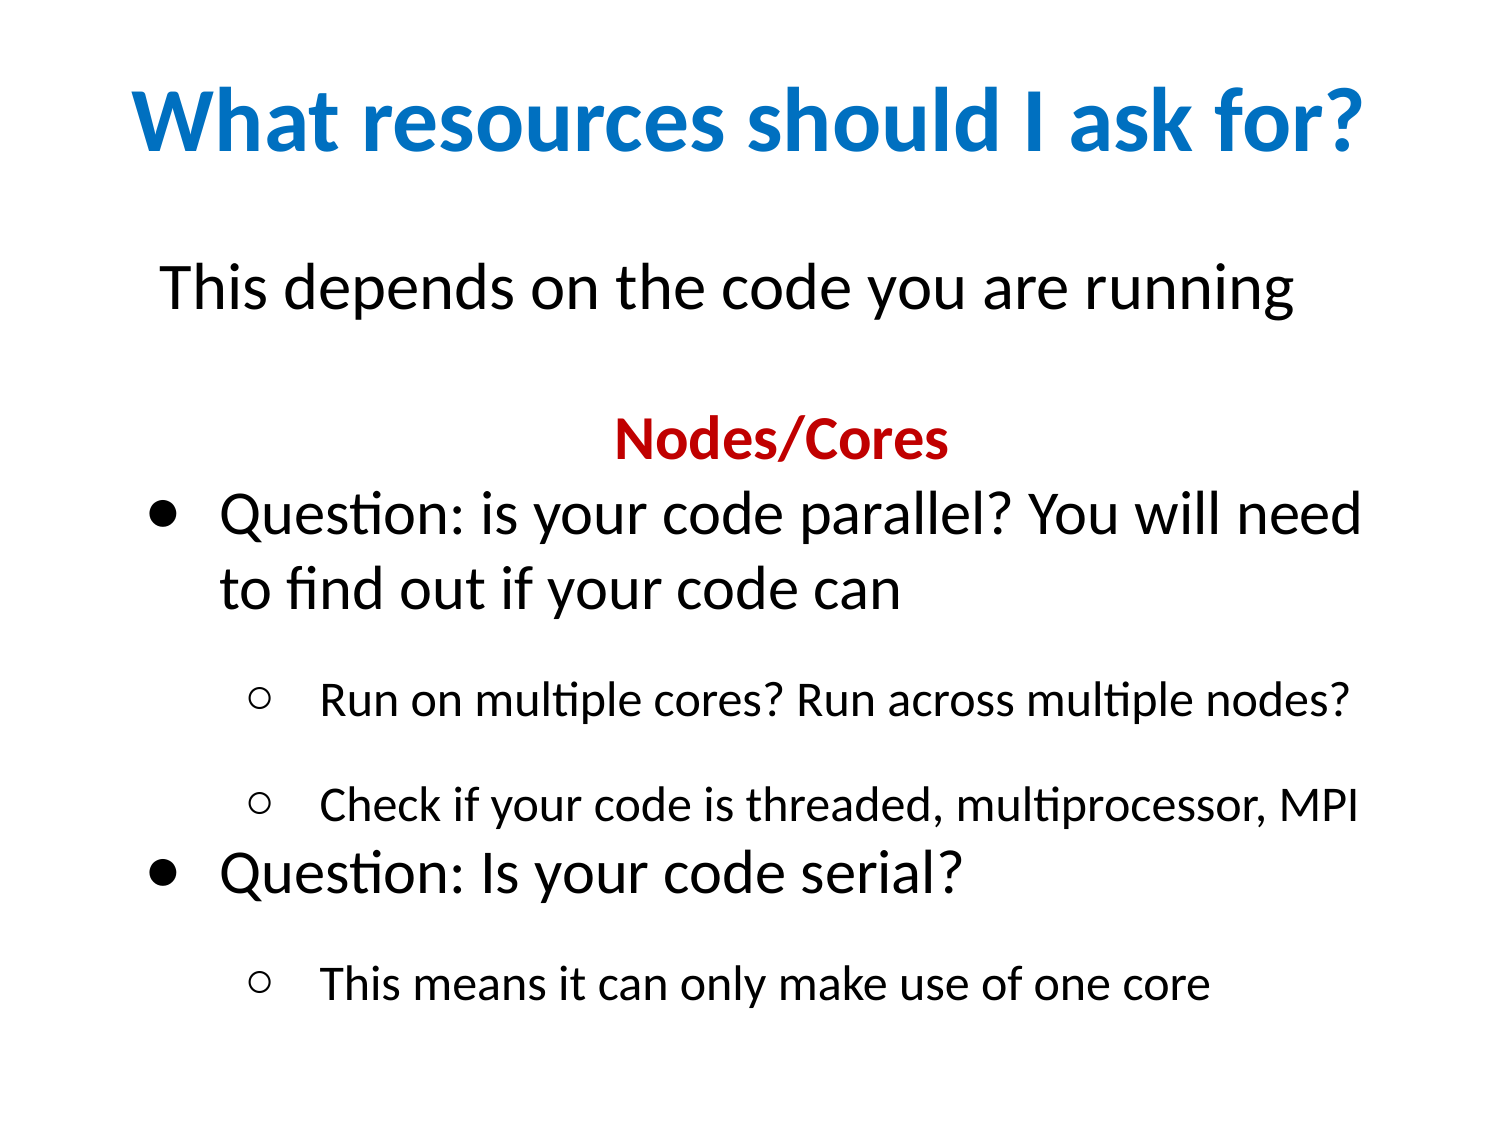

What resources should I ask for?
 This depends on the code you are running

Nodes/Cores
Question: is your code parallel? You will need to find out if your code can
Run on multiple cores? Run across multiple nodes?
Check if your code is threaded, multiprocessor, MPI
Question: Is your code serial?
This means it can only make use of one core